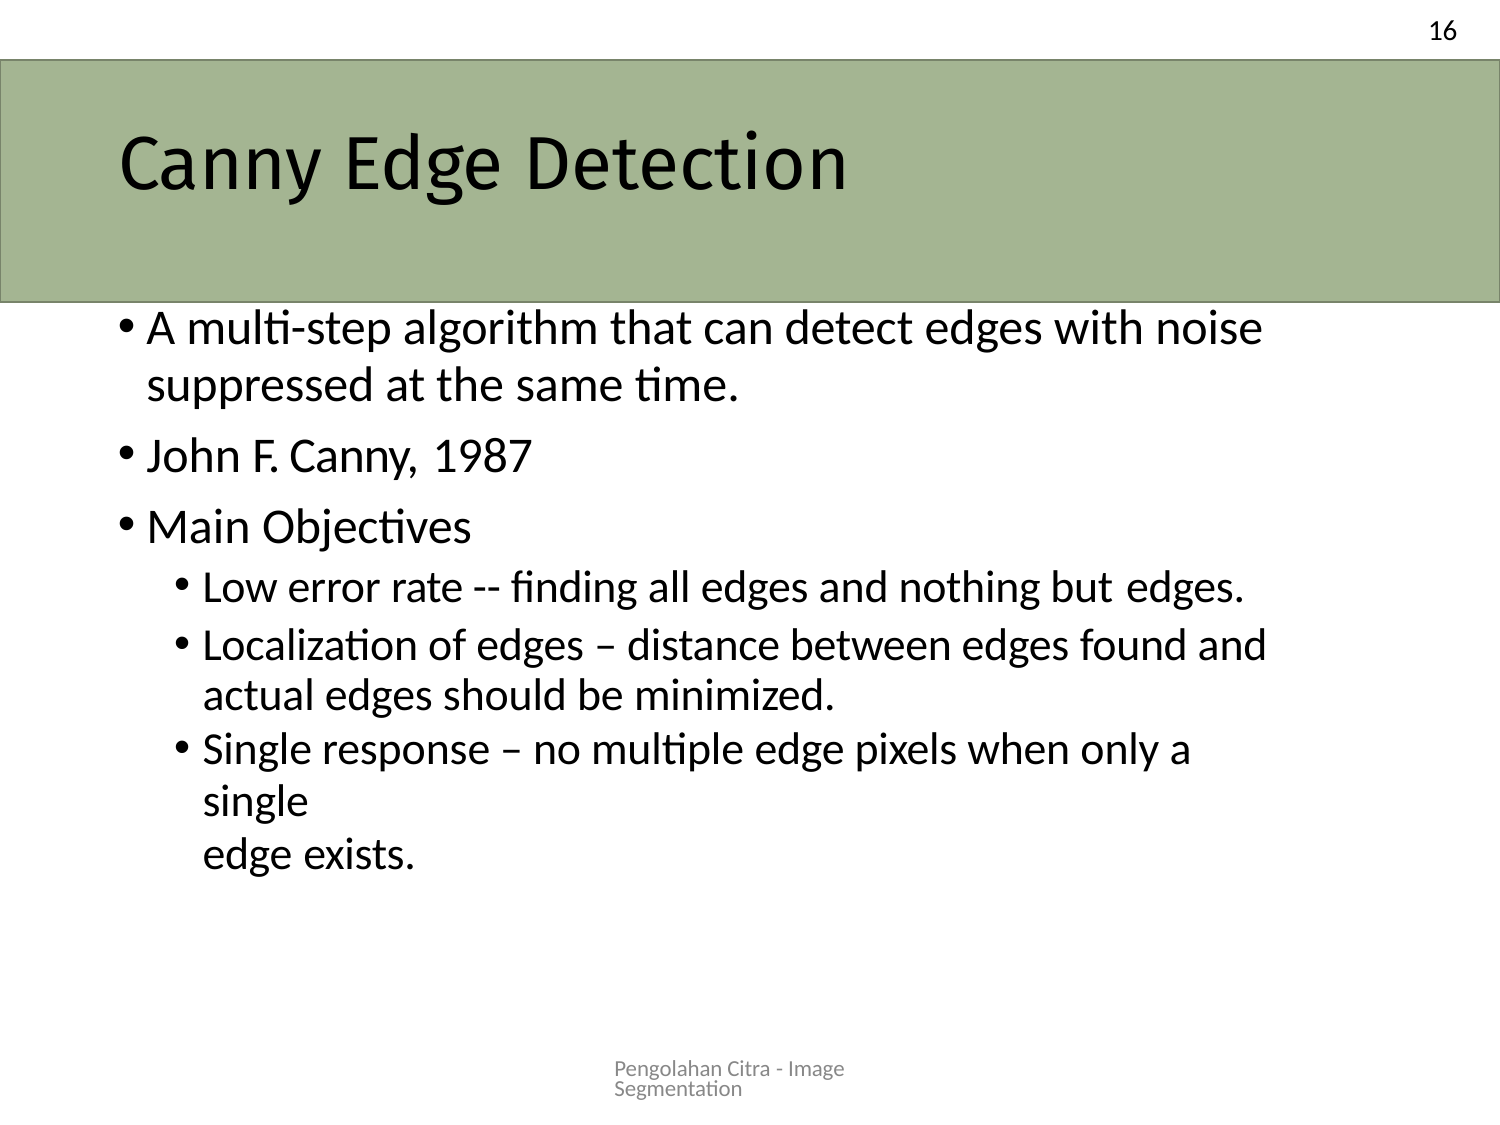

16
# Canny Edge Detection
A multi-step algorithm that can detect edges with noise
suppressed at the same time.
John F. Canny, 1987
Main Objectives
Low error rate -- finding all edges and nothing but edges.
Localization of edges – distance between edges found and  actual edges should be minimized.
Single response – no multiple edge pixels when only a single
edge exists.

Pengolahan Citra - Image Segmentation